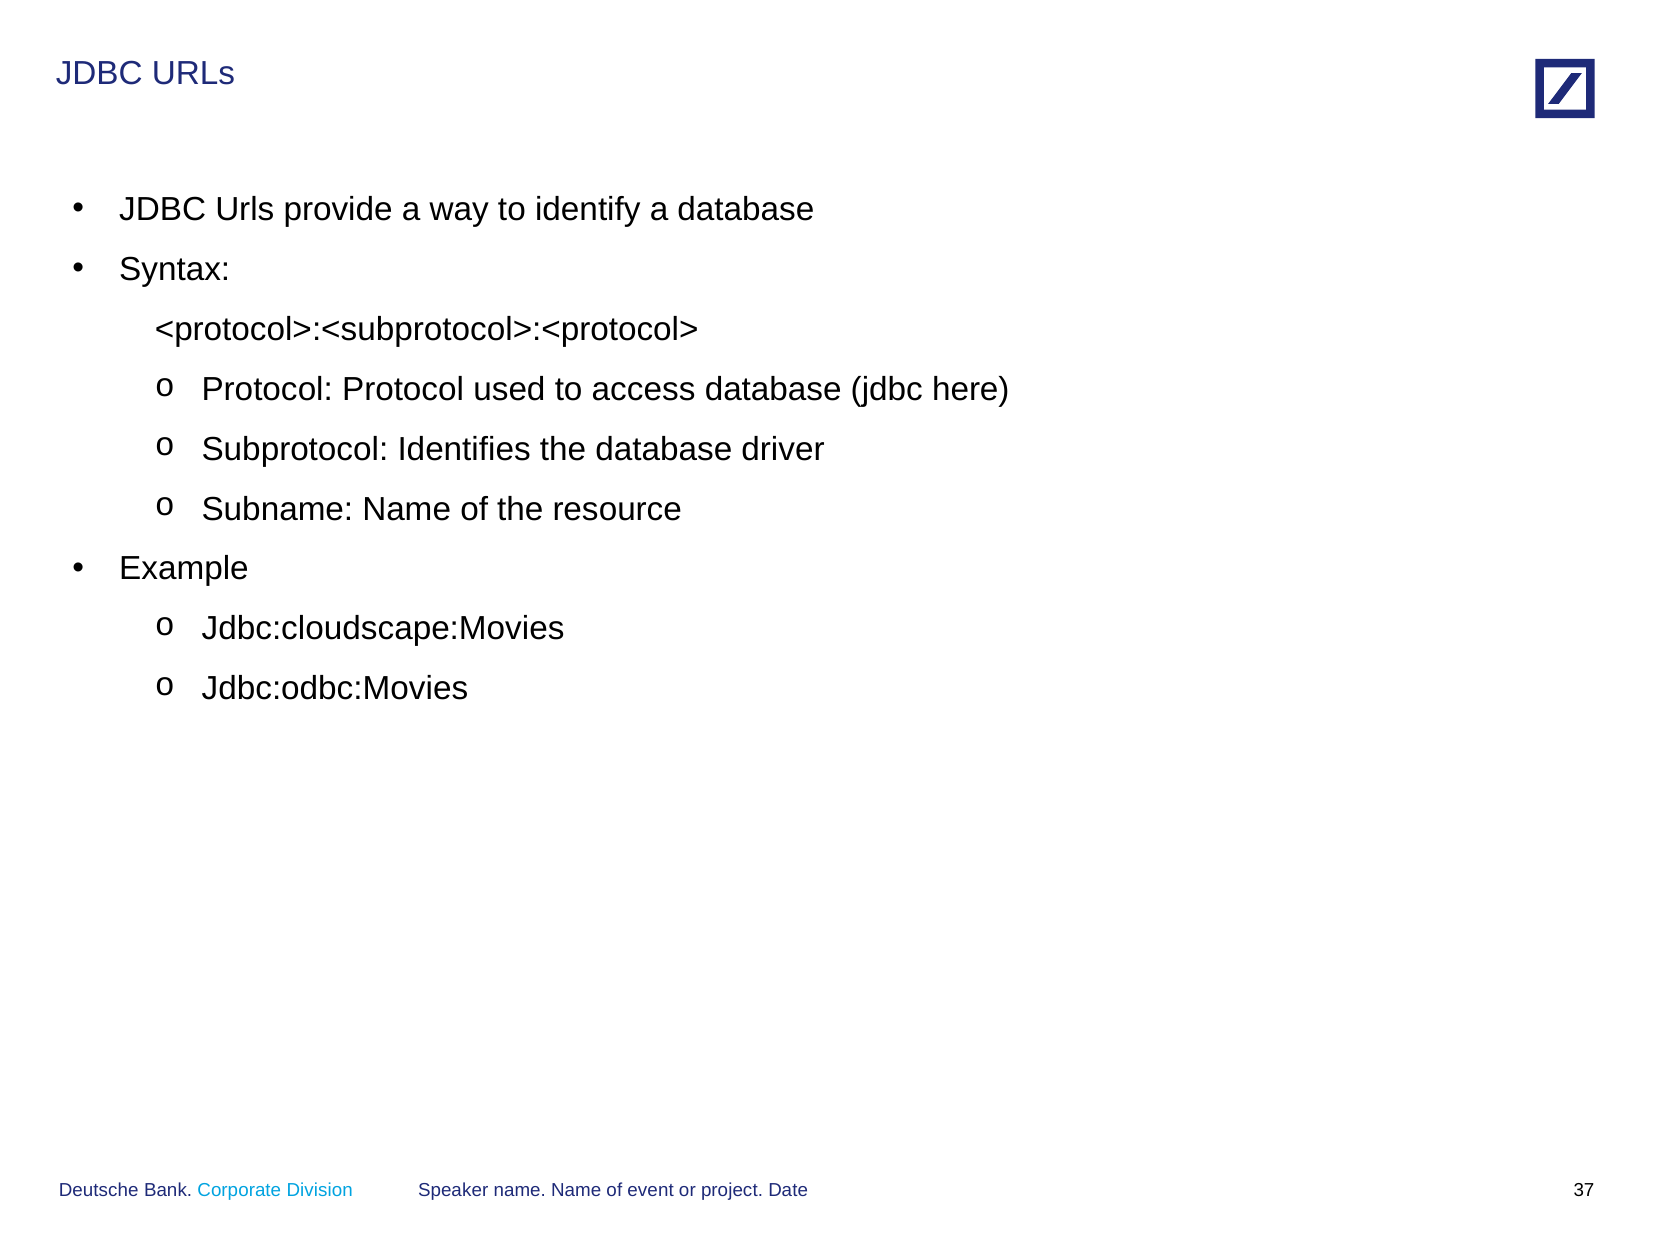

# JDBC URLs
JDBC Urls provide a way to identify a database
Syntax:
<protocol>:<subprotocol>:<protocol>
Protocol: Protocol used to access database (jdbc here)
Subprotocol: Identifies the database driver
Subname: Name of the resource
Example
Jdbc:cloudscape:Movies
Jdbc:odbc:Movies
Speaker name. Name of event or project. Date
37